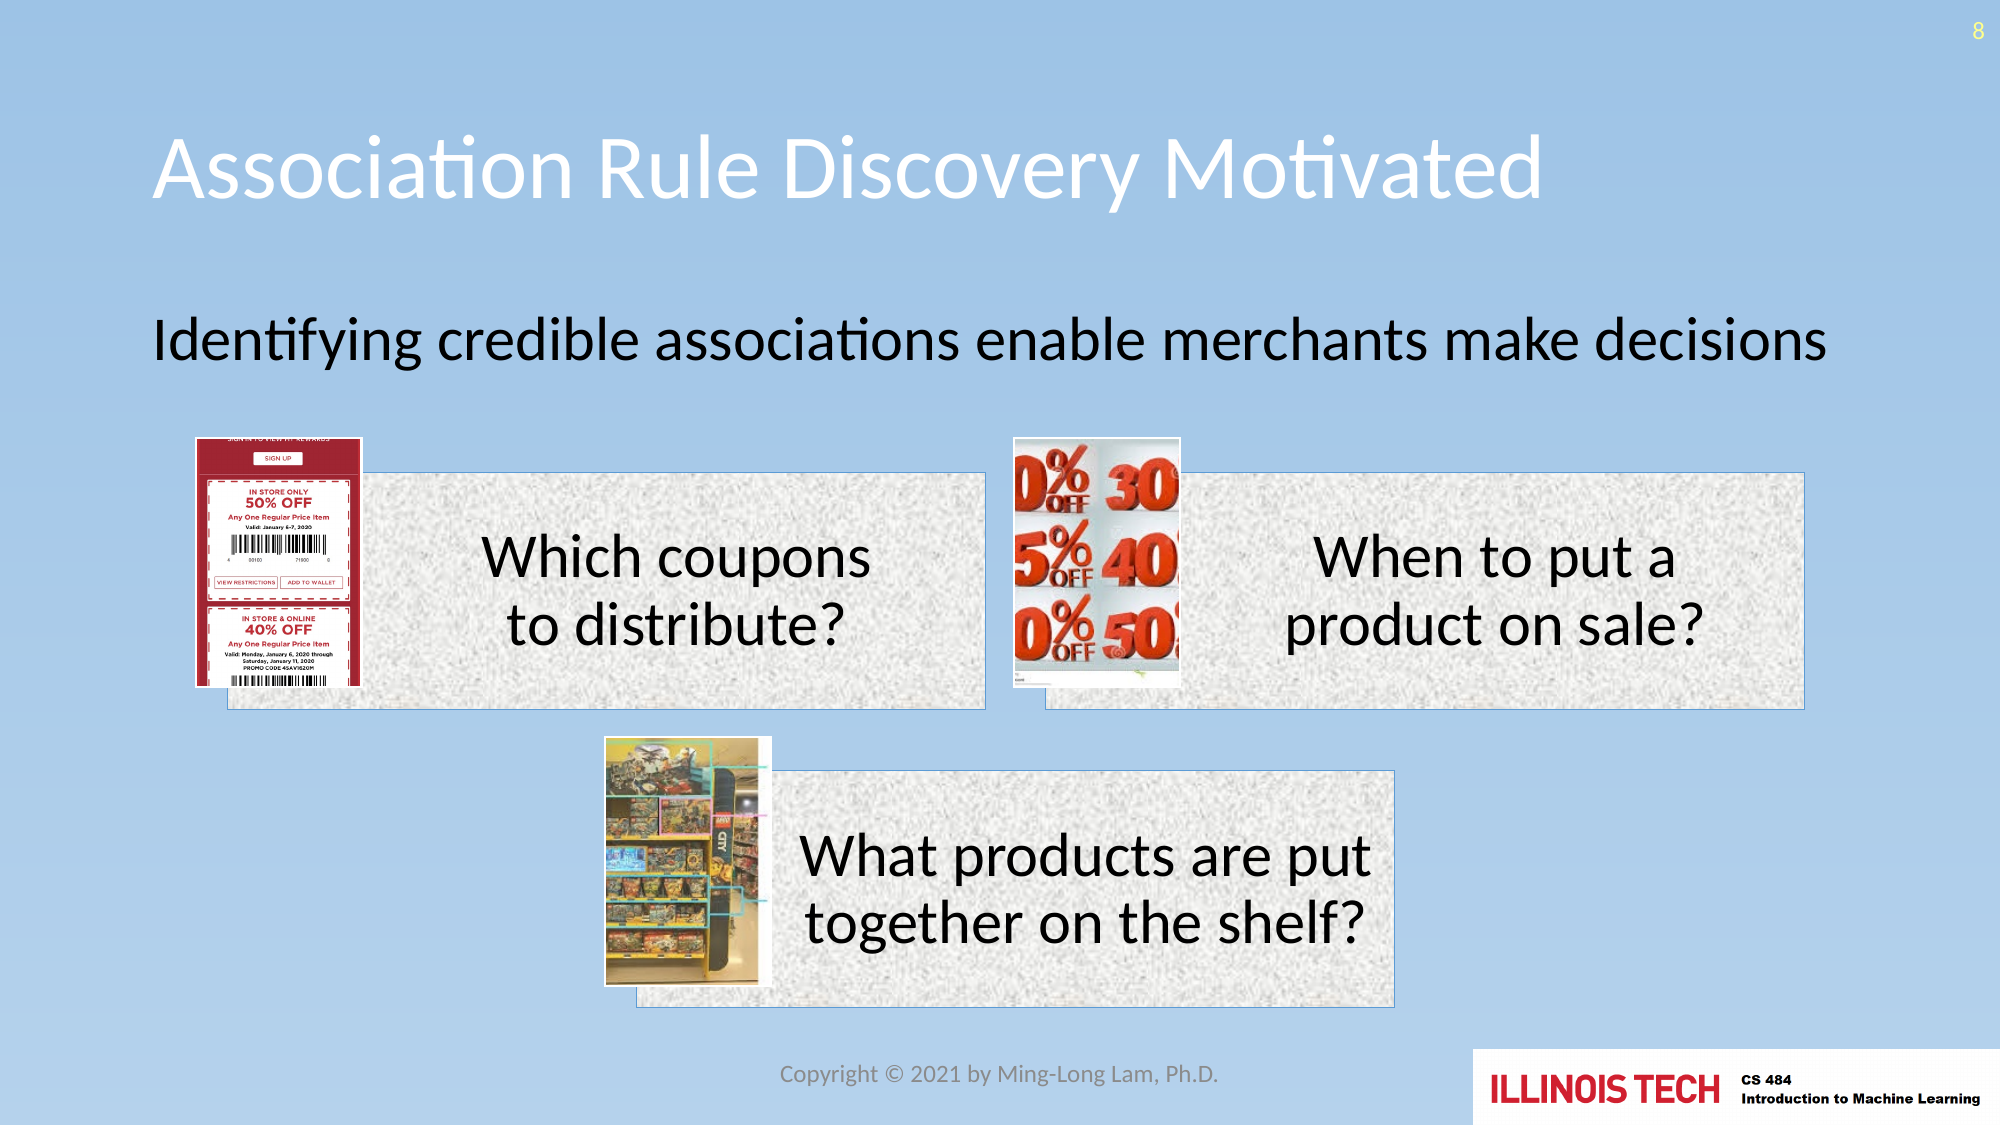

8
# Association Rule Discovery Motivated
Identifying credible associations enable merchants make decisions

Which coupons
to distribute?
When to put a
product on sale?
What products are put together on the shelf?
Copyright © 2021 by Ming-Long Lam, Ph.D.